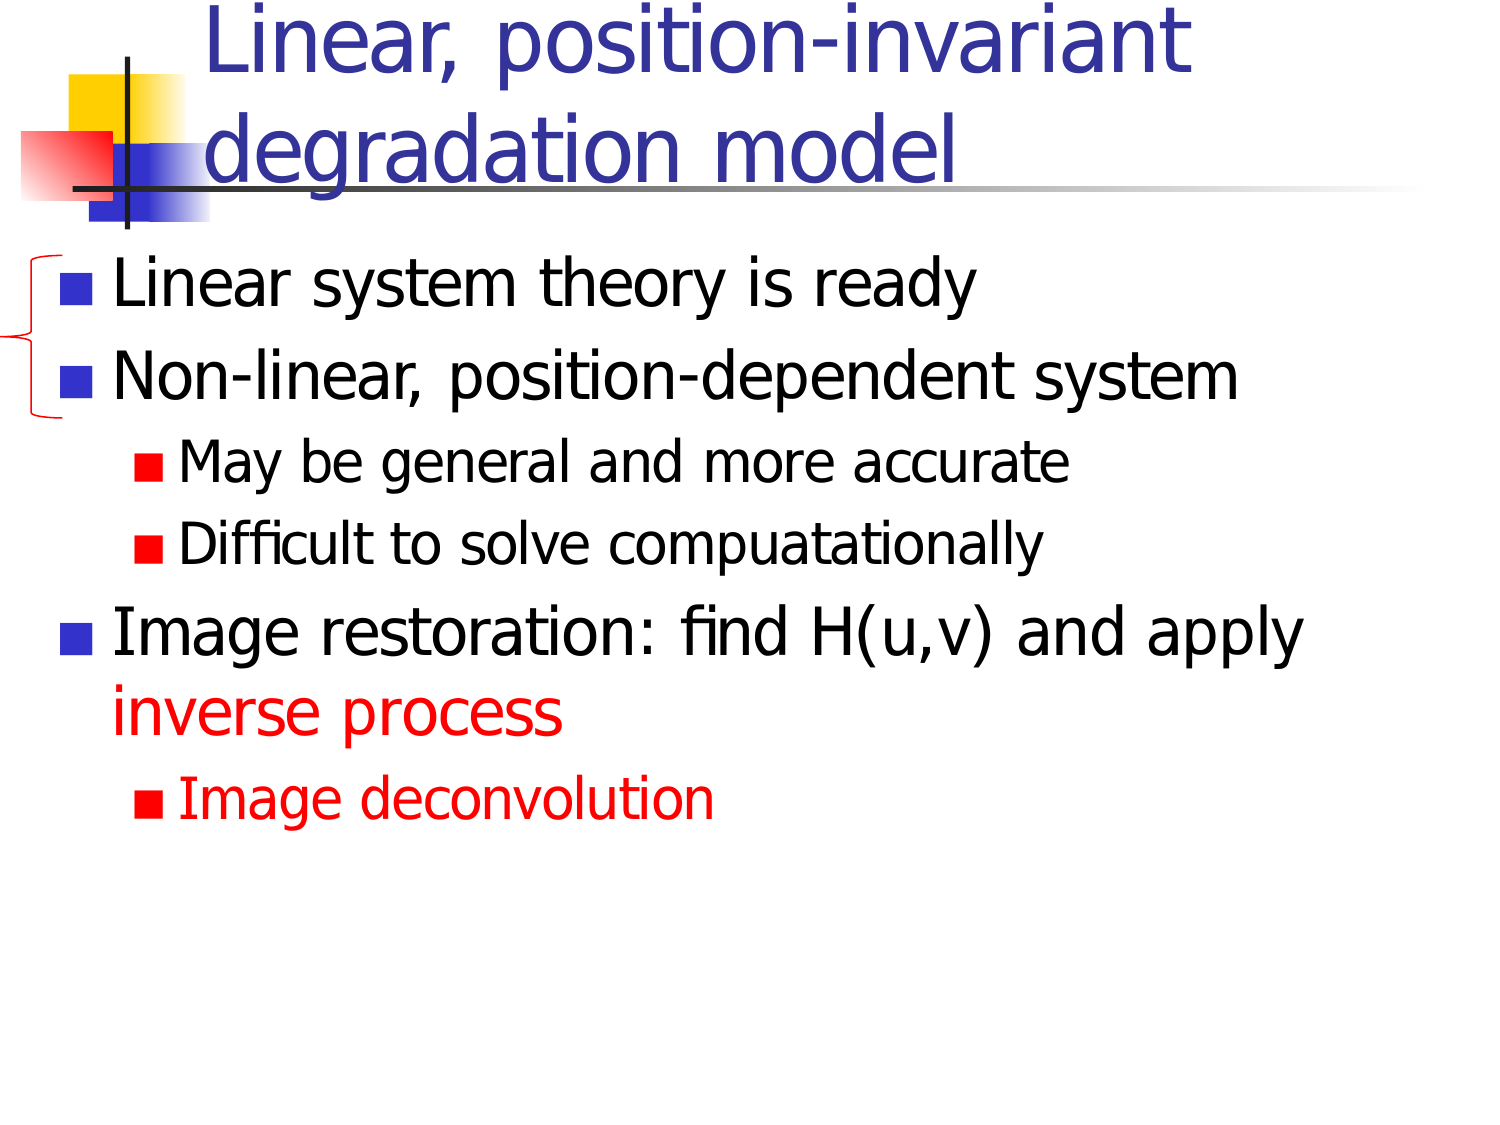

# Linear, position-invariant degradation model
Linear system theory is ready
Non-linear, position-dependent system
May be general and more accurate
Difficult to solve compuatationally
Image restoration: find H(u,v) and apply inverse process
Image deconvolution